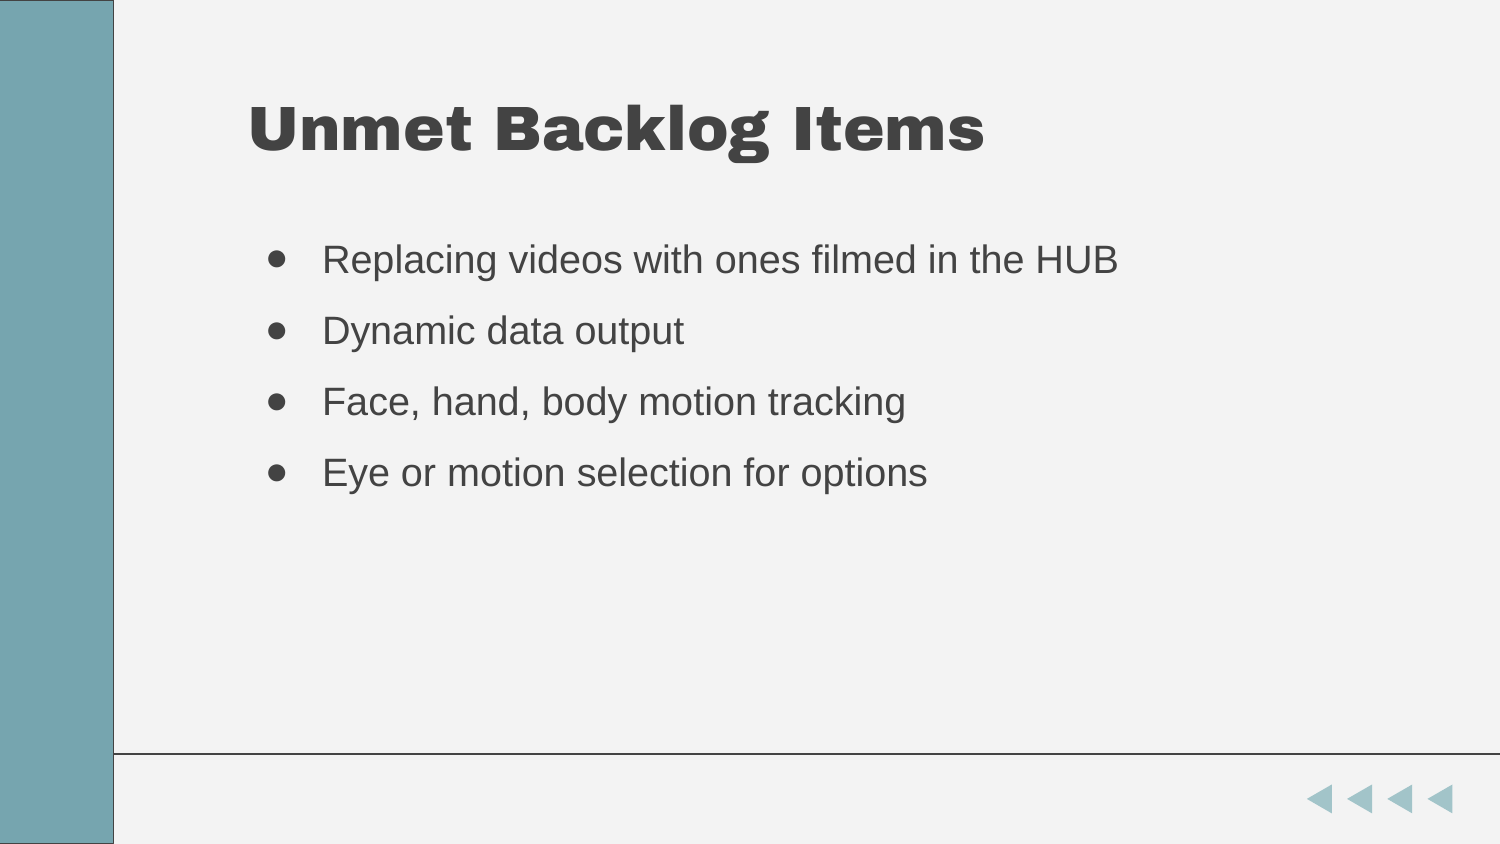

# Unmet Backlog Items
Replacing videos with ones filmed in the HUB
Dynamic data output
Face, hand, body motion tracking
Eye or motion selection for options